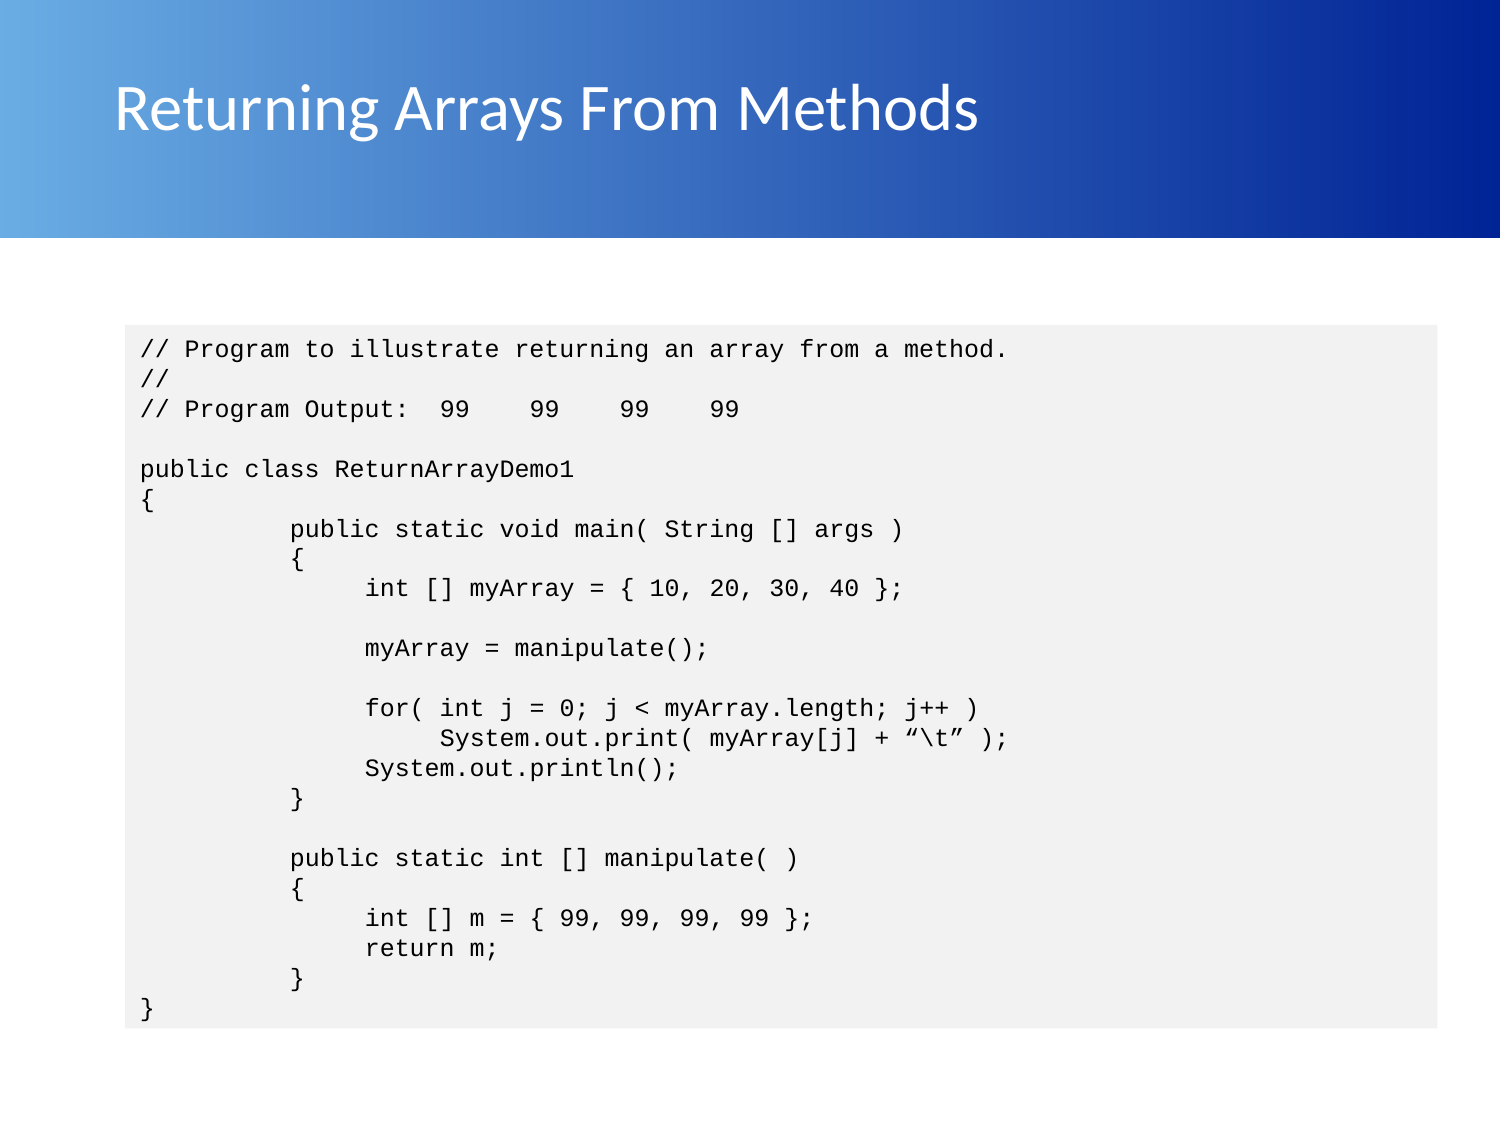

# Returning Arrays From Methods

// Program to illustrate returning an array from a method.
//
// Program Output:	99    99    99    99

public class ReturnArrayDemo1
{
	public static void main( String [] args )
	{
	     int [] myArray = { 10, 20, 30, 40 };

	     myArray = manipulate();

	     for( int j = 0; j < myArray.length; j++ )
		System.out.print( myArray[j] + “\t” );
	     System.out.println();
	}

	public static int [] manipulate( )
	{
	     int [] m = { 99, 99, 99, 99 };
	     return m;
	}
}